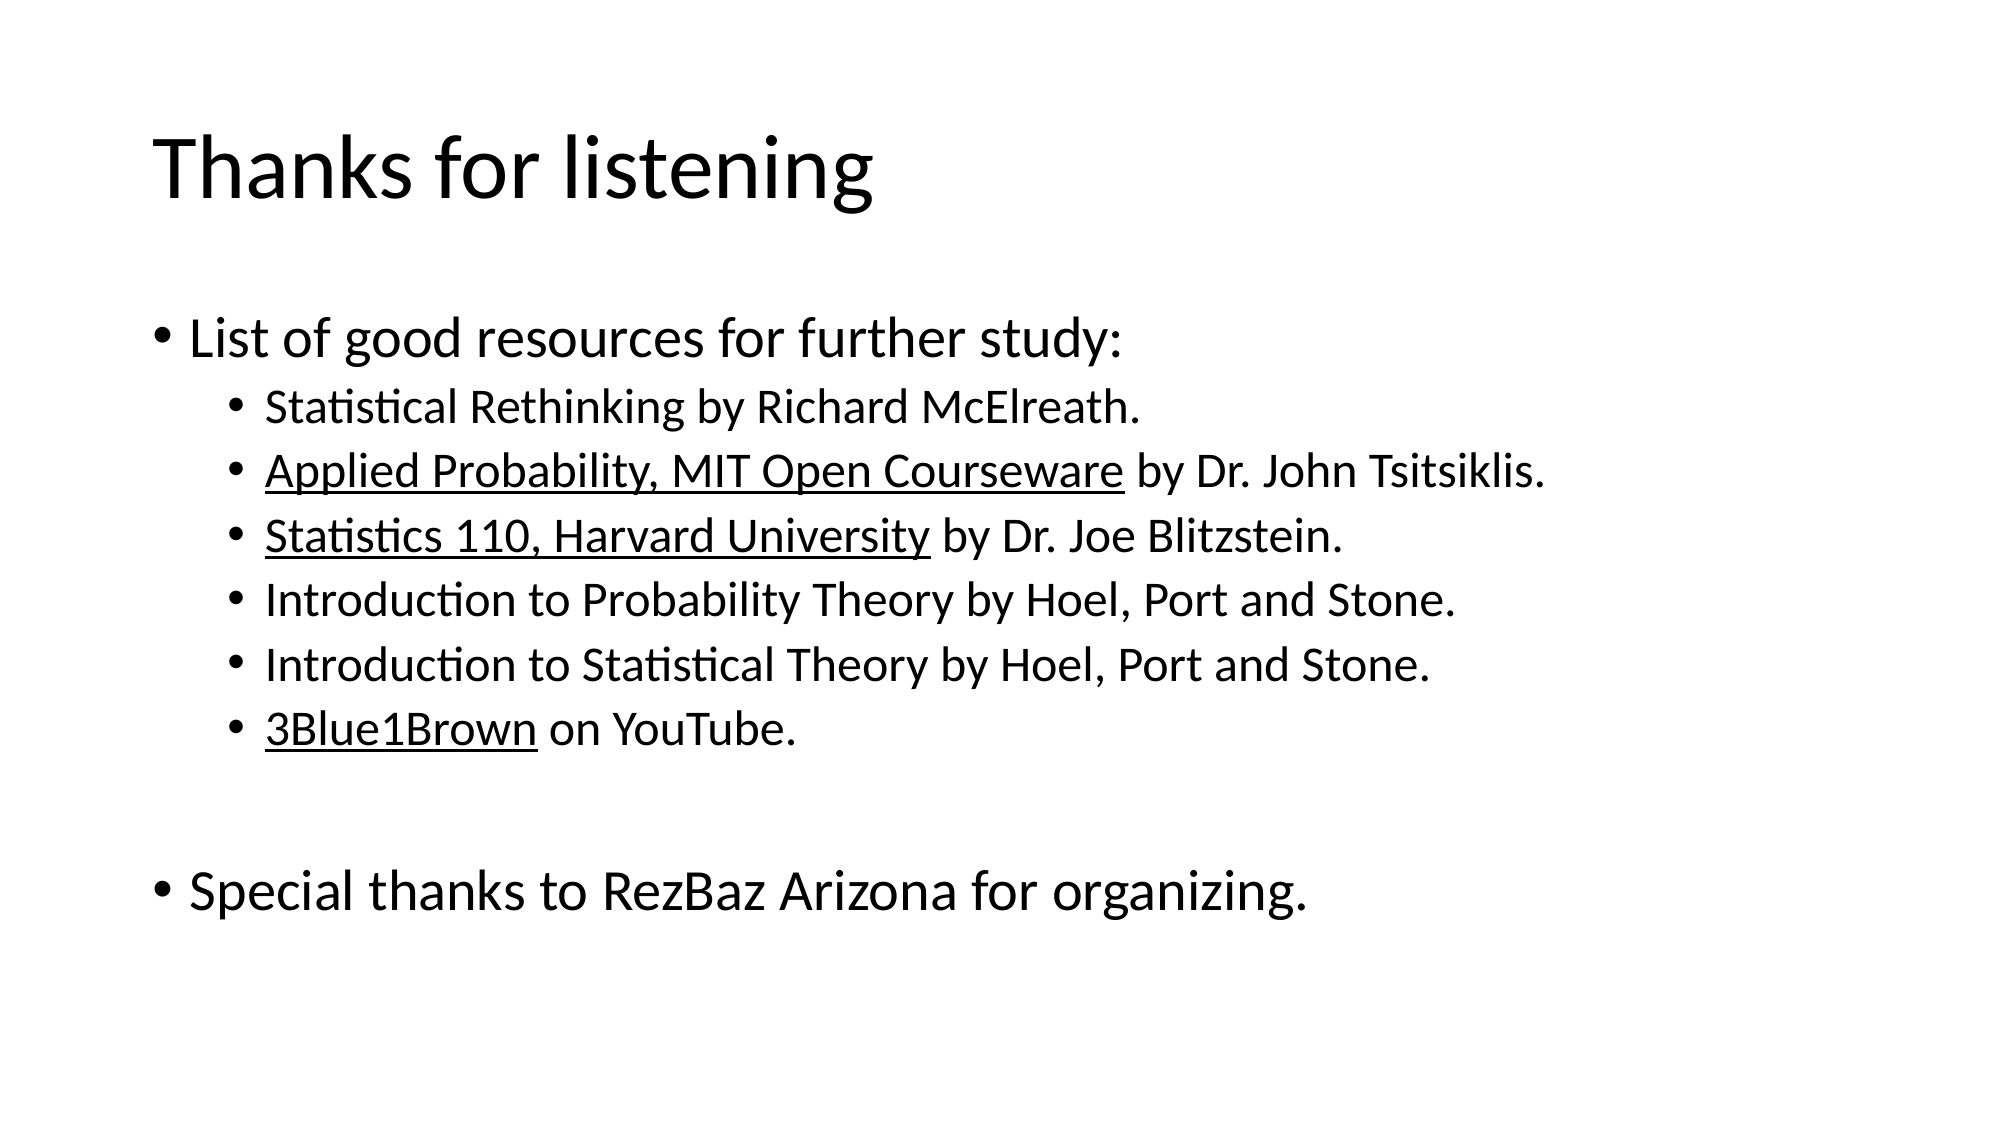

# Thanks for listening
List of good resources for further study:
Statistical Rethinking by Richard McElreath.
Applied Probability, MIT Open Courseware by Dr. John Tsitsiklis.
Statistics 110, Harvard University by Dr. Joe Blitzstein.
Introduction to Probability Theory by Hoel, Port and Stone.
Introduction to Statistical Theory by Hoel, Port and Stone.
3Blue1Brown on YouTube.

Special thanks to RezBaz Arizona for organizing.